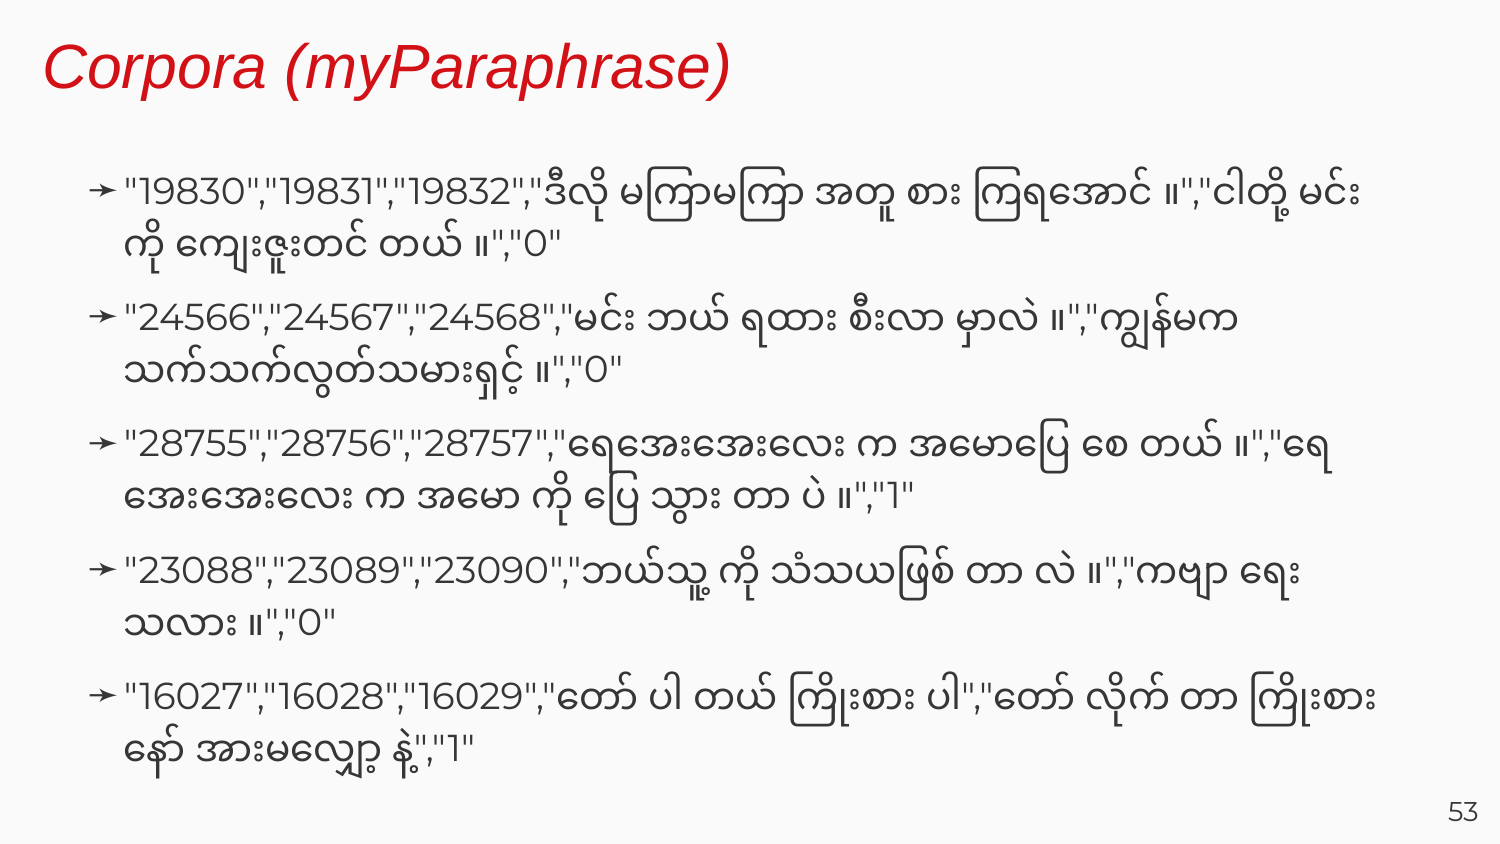

# Corpora (myParaphrase)
"19830","19831","19832","ဒီလို မကြာမကြာ အတူ စား ကြရအောင် ။","ငါတို့ မင်း ကို ကျေးဇူးတင် တယ် ။","0"
"24566","24567","24568","မင်း ဘယ် ရထား စီးလာ မှာလဲ ။","ကျွန်မက သက်သက်လွတ်သမားရှင့် ။","0"
"28755","28756","28757","ရေအေးအေးလေး က အမောပြေ စေ တယ် ။","ရေအေးအေးလေး က အမော ကို ပြေ သွား တာ ပဲ ။","1"
"23088","23089","23090","ဘယ်သူ့ ကို သံသယဖြစ် တာ လဲ ။","ကဗျာ ရေး သလား ။","0"
"16027","16028","16029","တော် ပါ တယ် ကြိုးစား ပါ","တော် လိုက် တာ ကြိုးစား နော် အားမလျှော့ နဲ့","1"
53